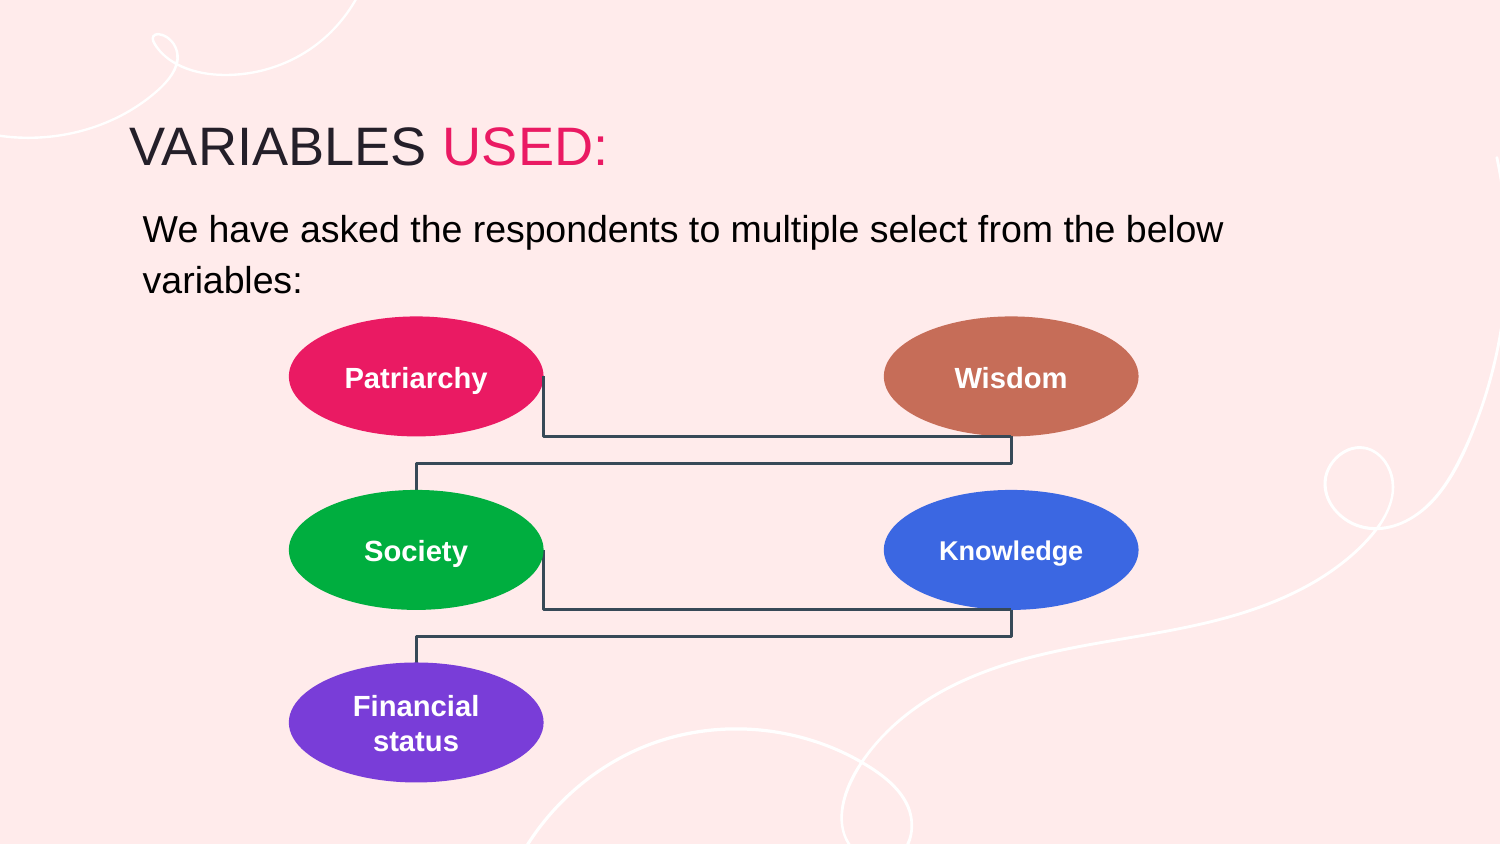

# VARIABLES USED:
We have asked the respondents to multiple select from the below variables:
Patriarchy
Wisdom
Society
Knowledge
Financial status